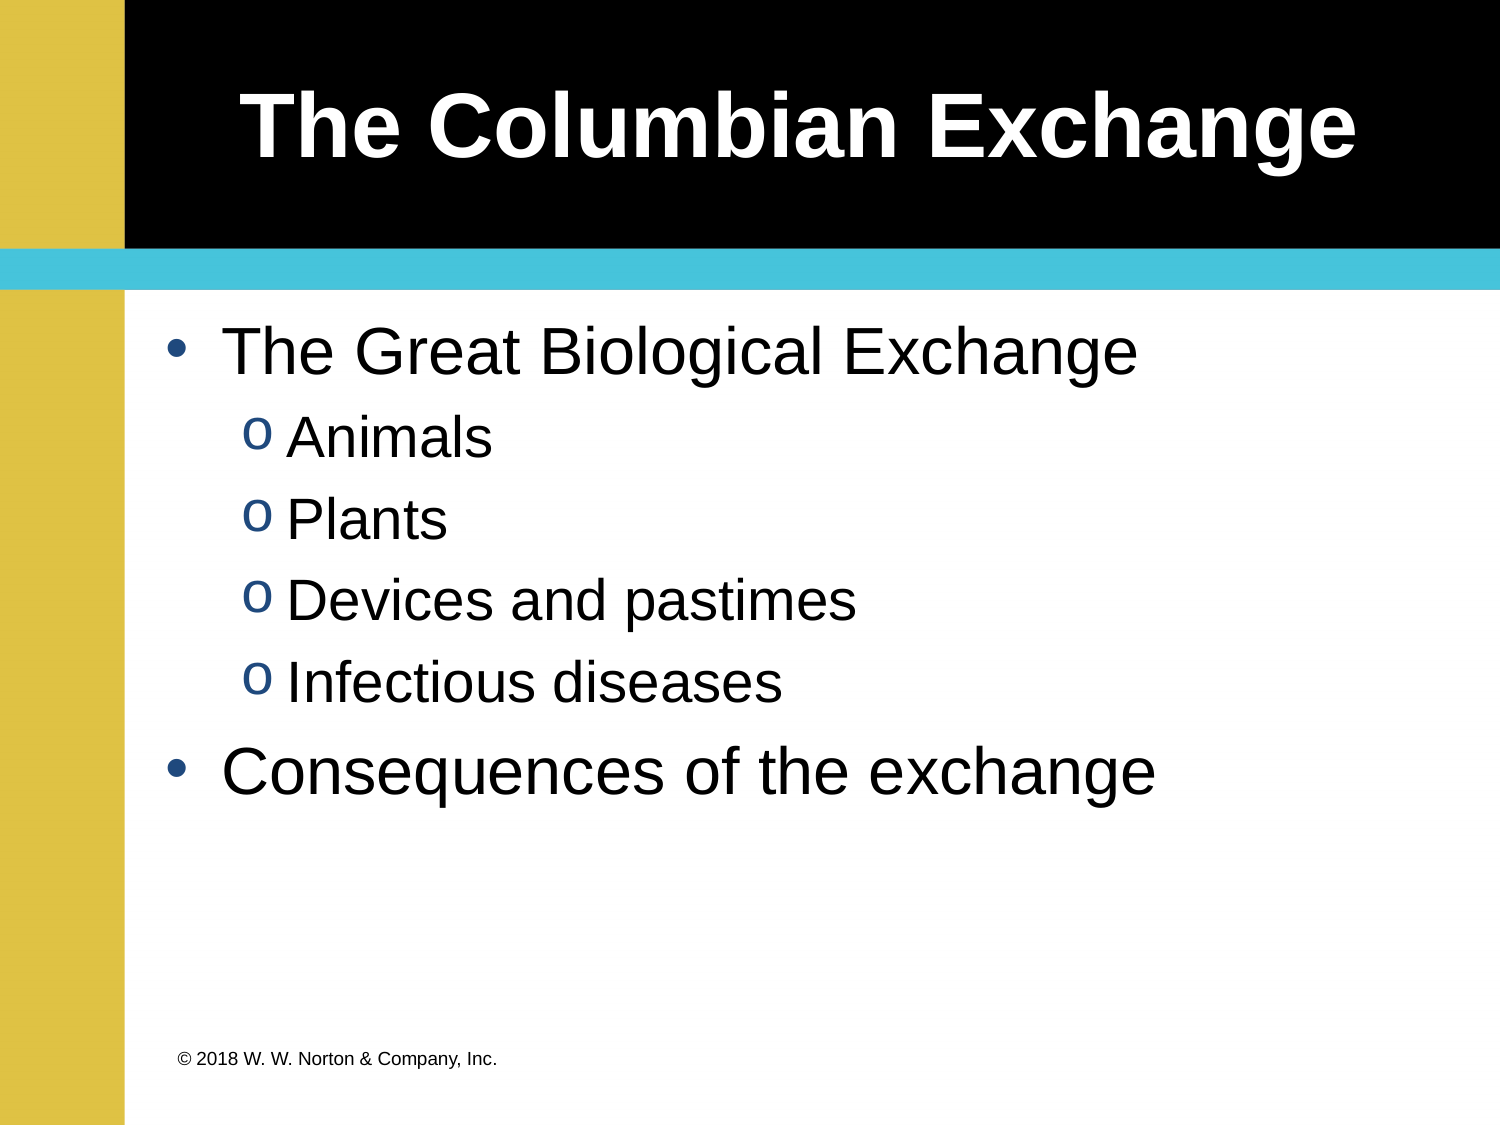

# The Columbian Exchange
The Great Biological Exchange
Animals
Plants
Devices and pastimes
Infectious diseases
Consequences of the exchange